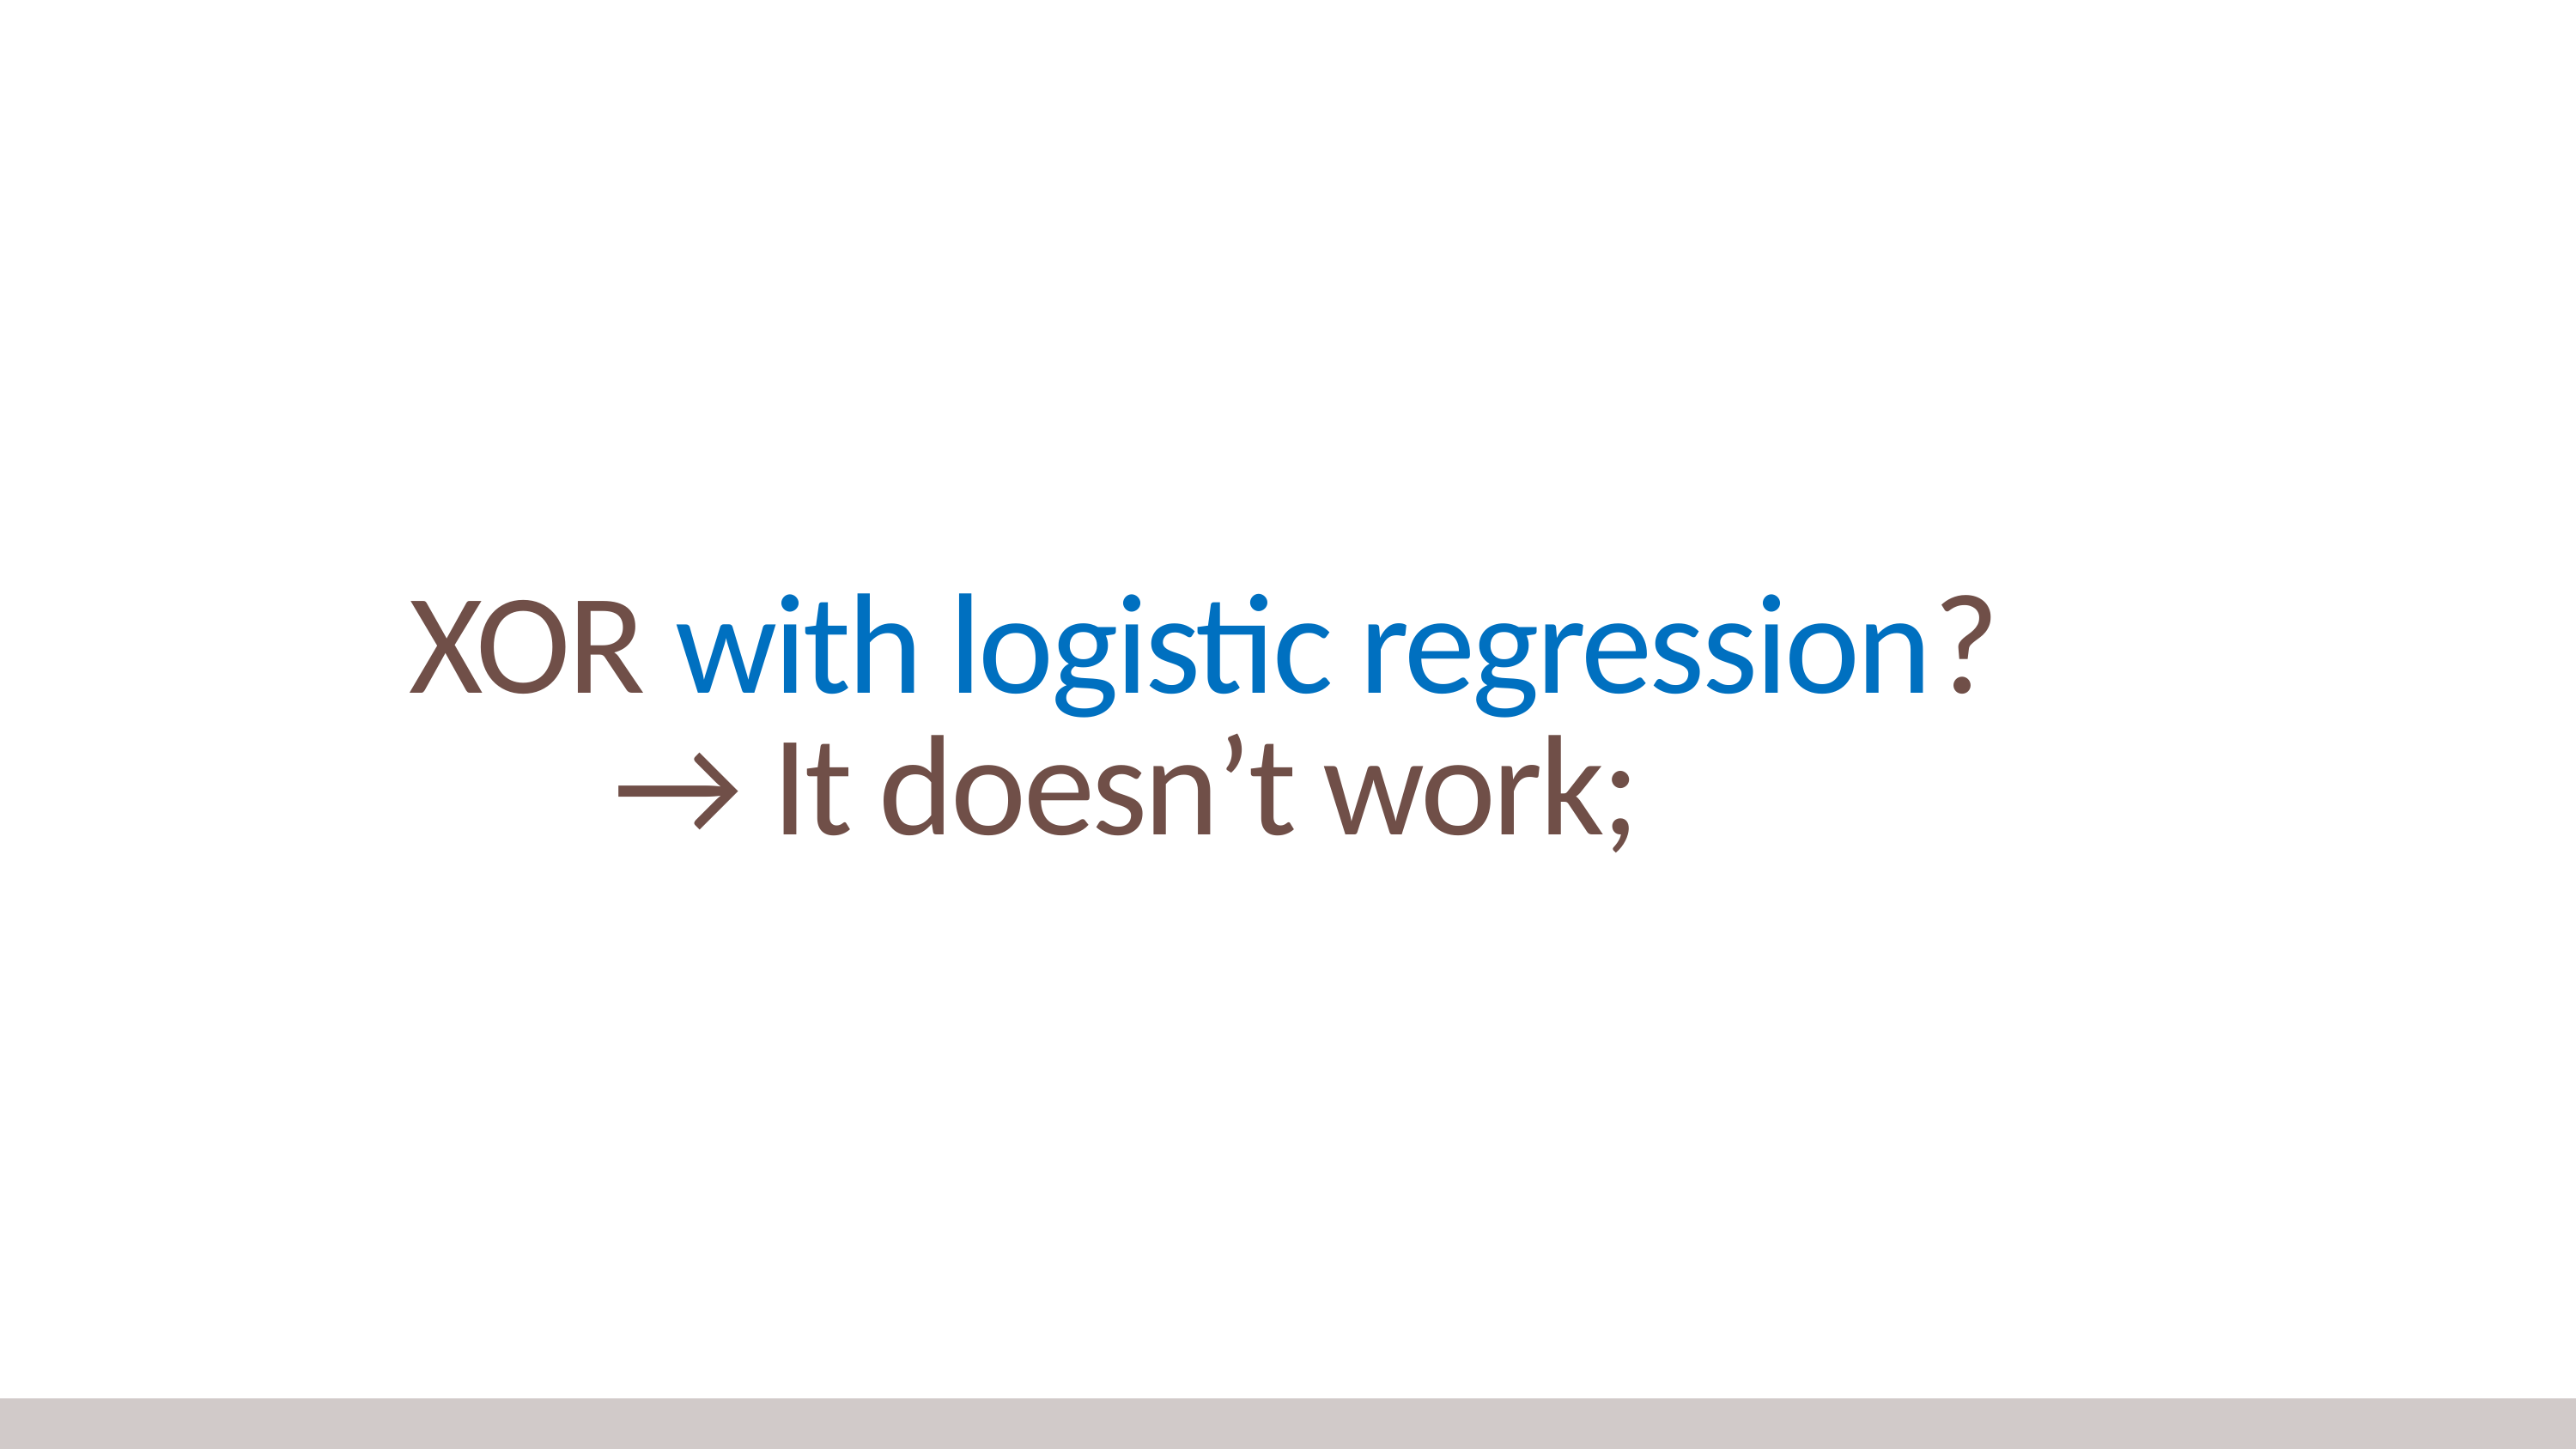

XOR with logistic regression?
       → It doesn’t work;